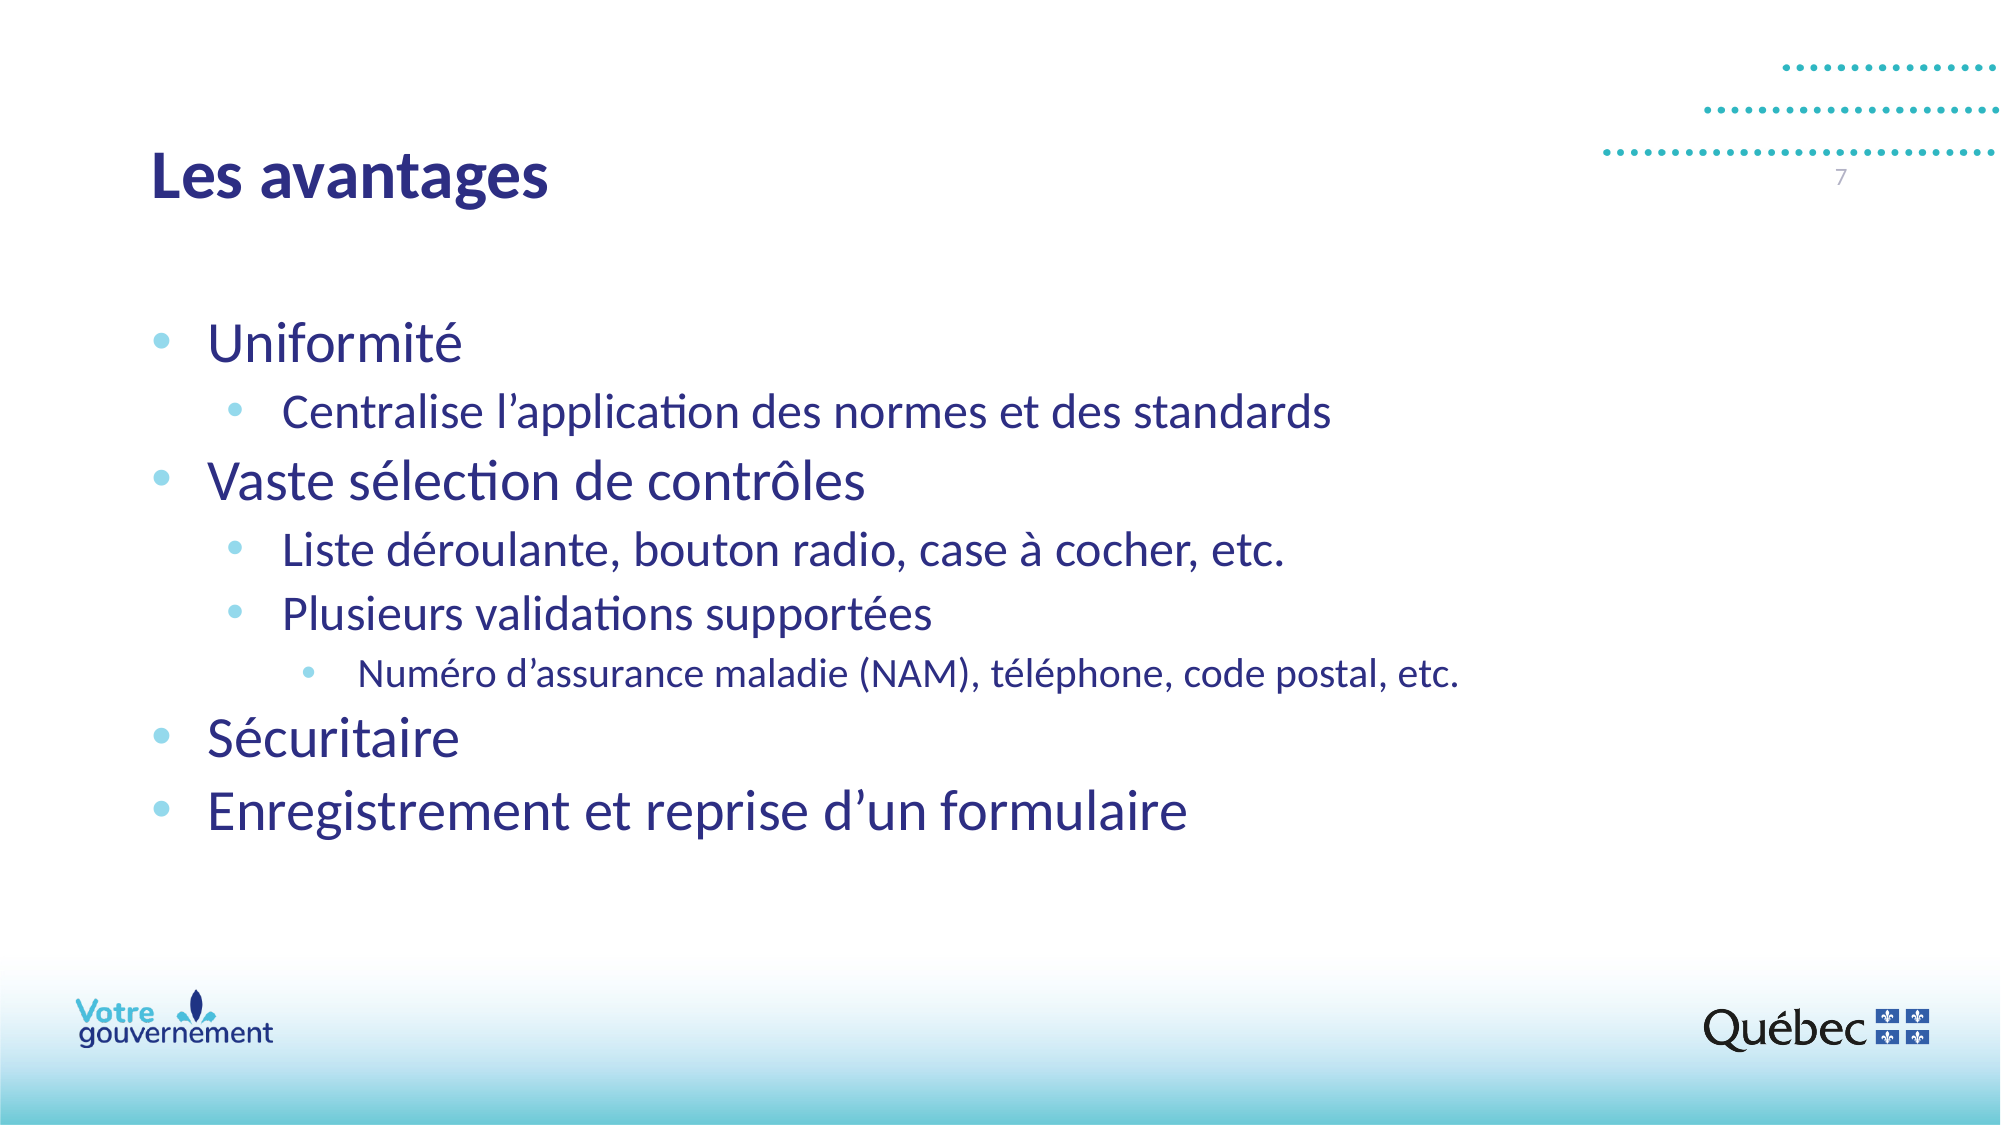

# Les avantages
7
Uniformité
Centralise l’application des normes et des standards
Vaste sélection de contrôles
Liste déroulante, bouton radio, case à cocher, etc.
Plusieurs validations supportées
Numéro d’assurance maladie (NAM), téléphone, code postal, etc.
Sécuritaire
Enregistrement et reprise d’un formulaire